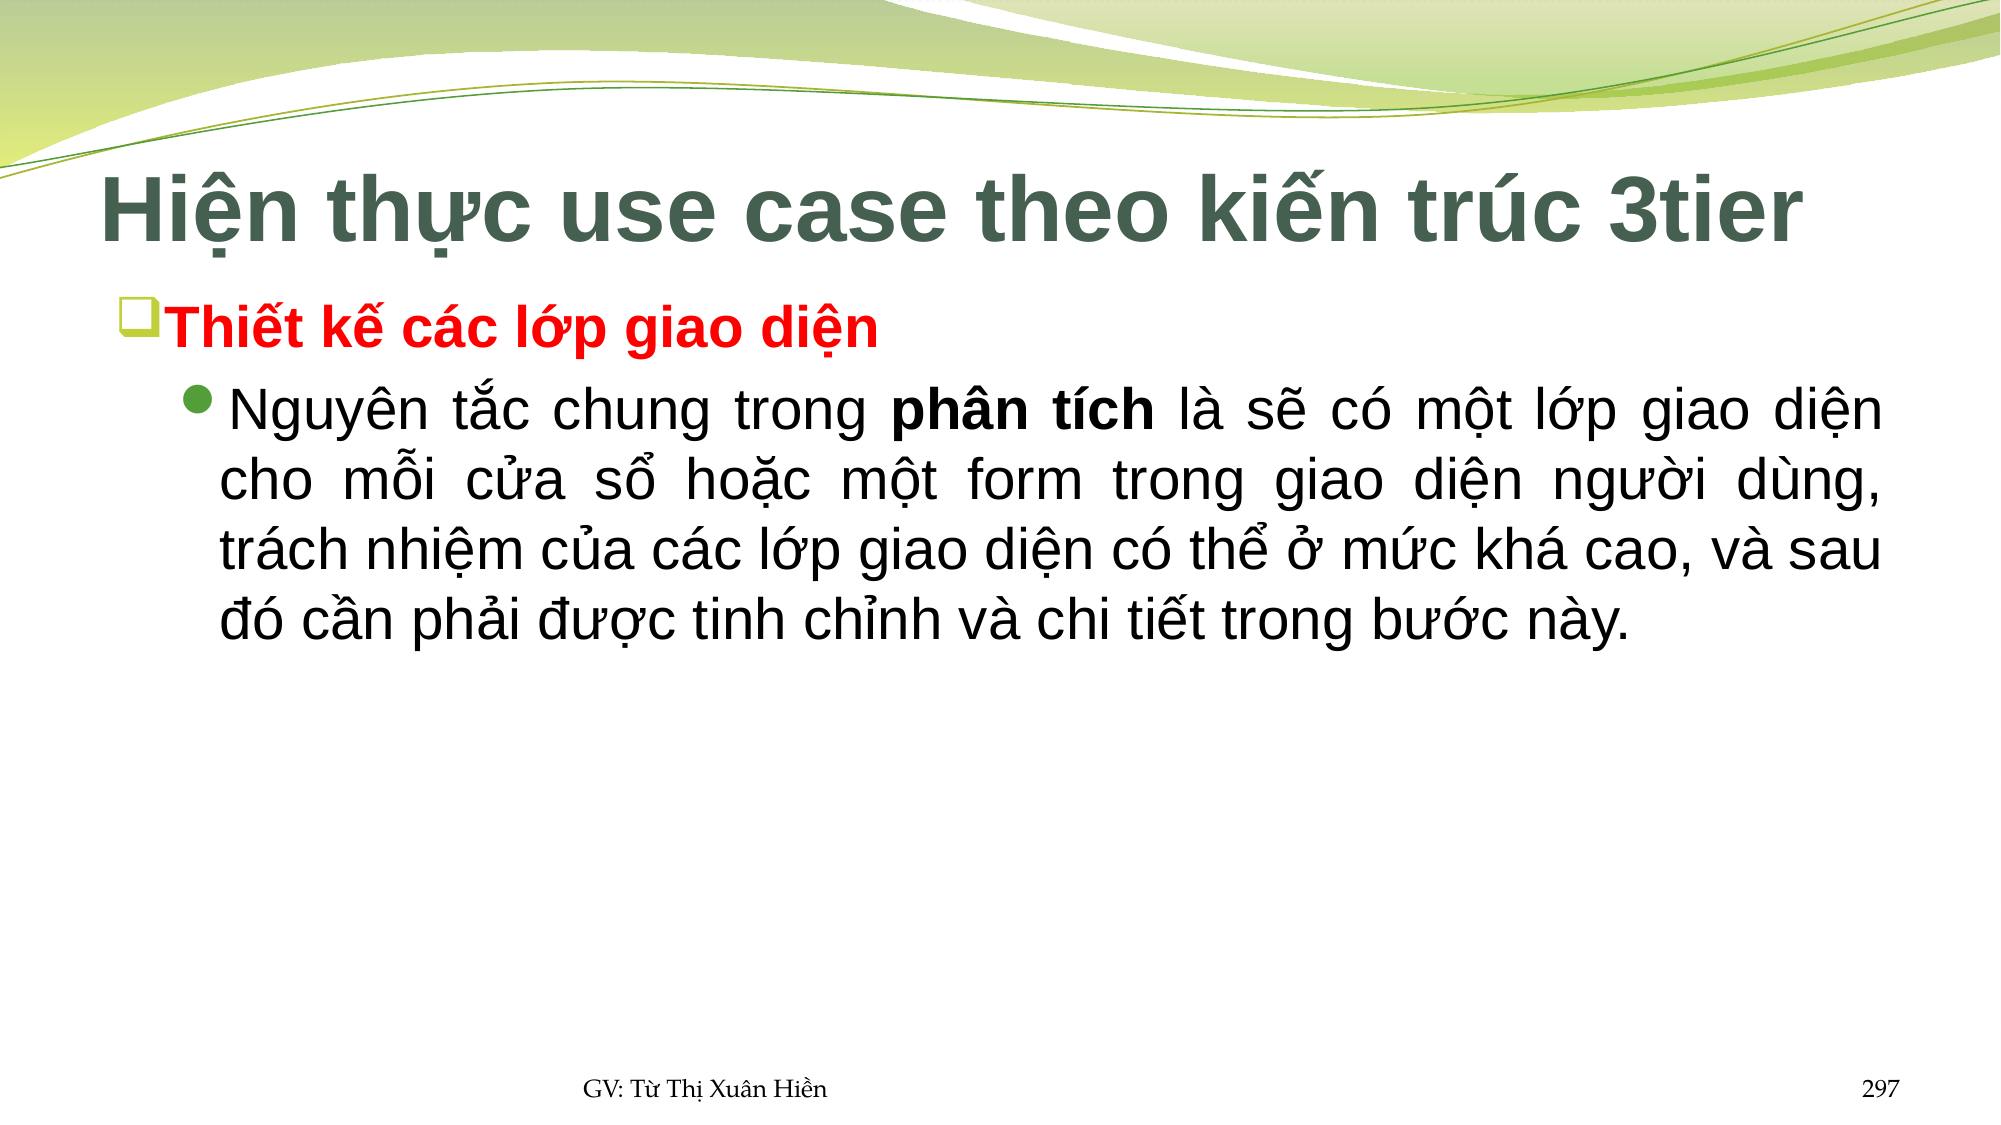

# Hiện thực use case theo kiến trúc 3tier
Thiết kế các lớp giao diện
Nguyên tắc chung trong phân tích là sẽ có một lớp giao diện cho mỗi cửa sổ hoặc một form trong giao diện người dùng, trách nhiệm của các lớp giao diện có thể ở mức khá cao, và sau đó cần phải được tinh chỉnh và chi tiết trong bước này.

GV: Từ Thị Xuân Hiền
297